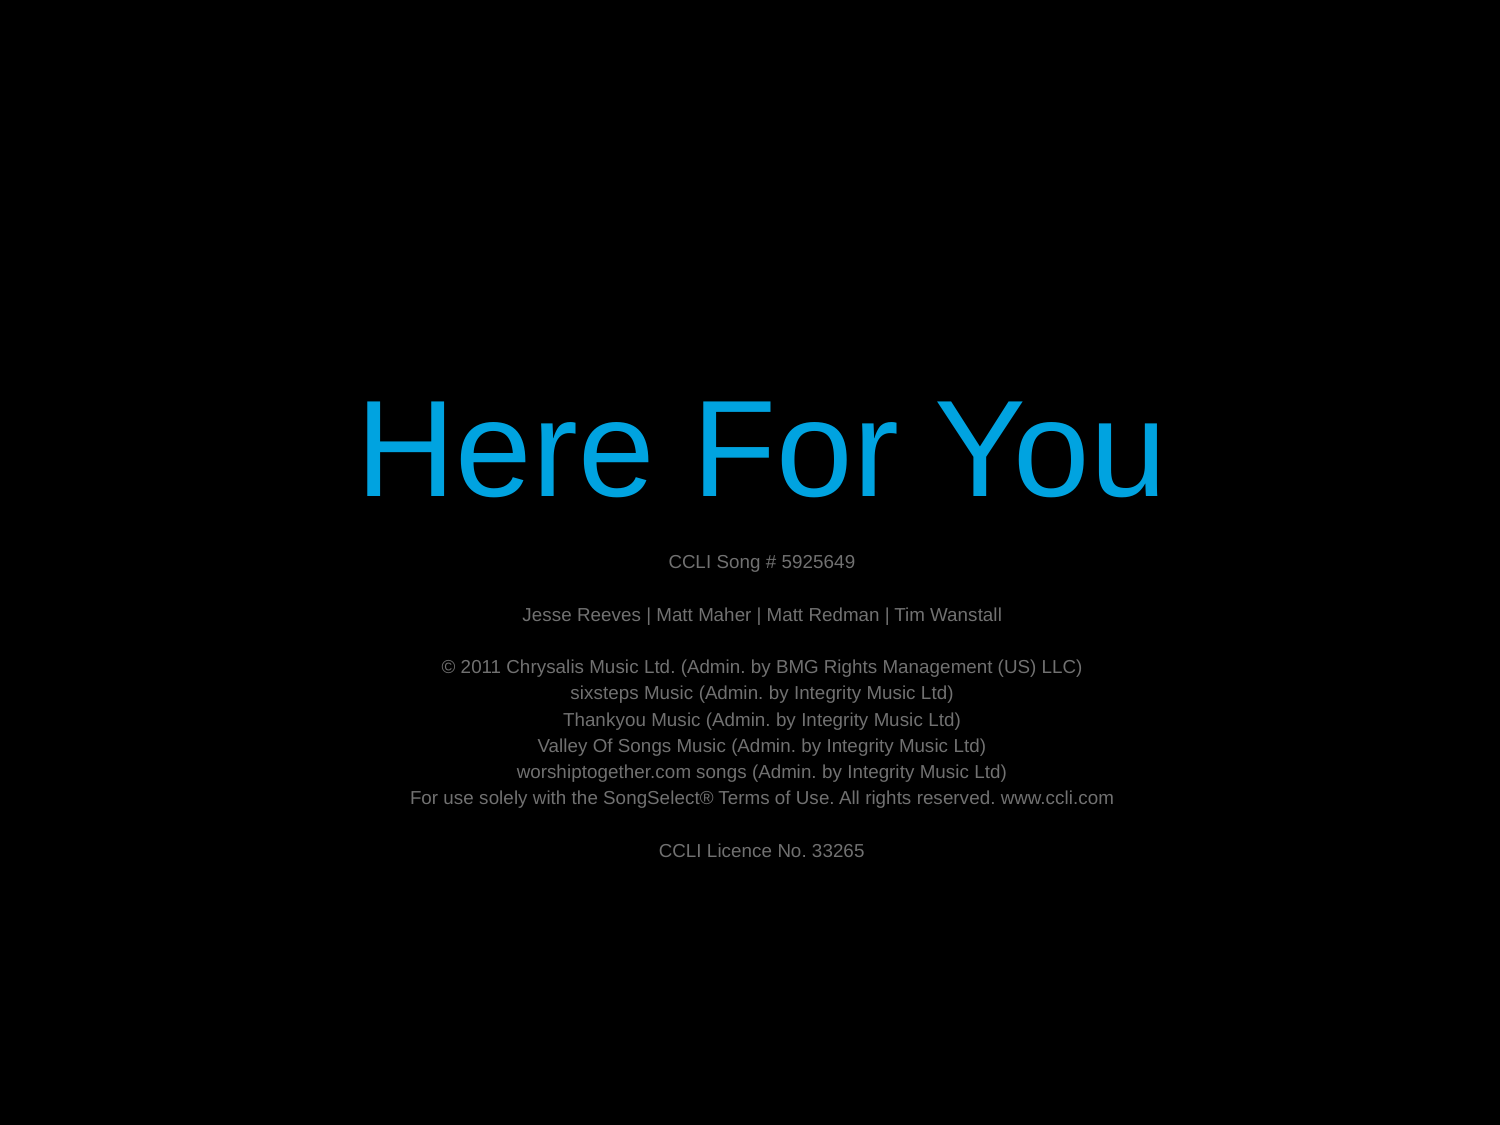

Here For You
CCLI Song # 5925649

Jesse Reeves | Matt Maher | Matt Redman | Tim Wanstall

© 2011 Chrysalis Music Ltd. (Admin. by BMG Rights Management (US) LLC)
sixsteps Music (Admin. by Integrity Music Ltd)
Thankyou Music (Admin. by Integrity Music Ltd)
Valley Of Songs Music (Admin. by Integrity Music Ltd)
worshiptogether.com songs (Admin. by Integrity Music Ltd)
For use solely with the SongSelect® Terms of Use. All rights reserved. www.ccli.com

CCLI Licence No. 33265